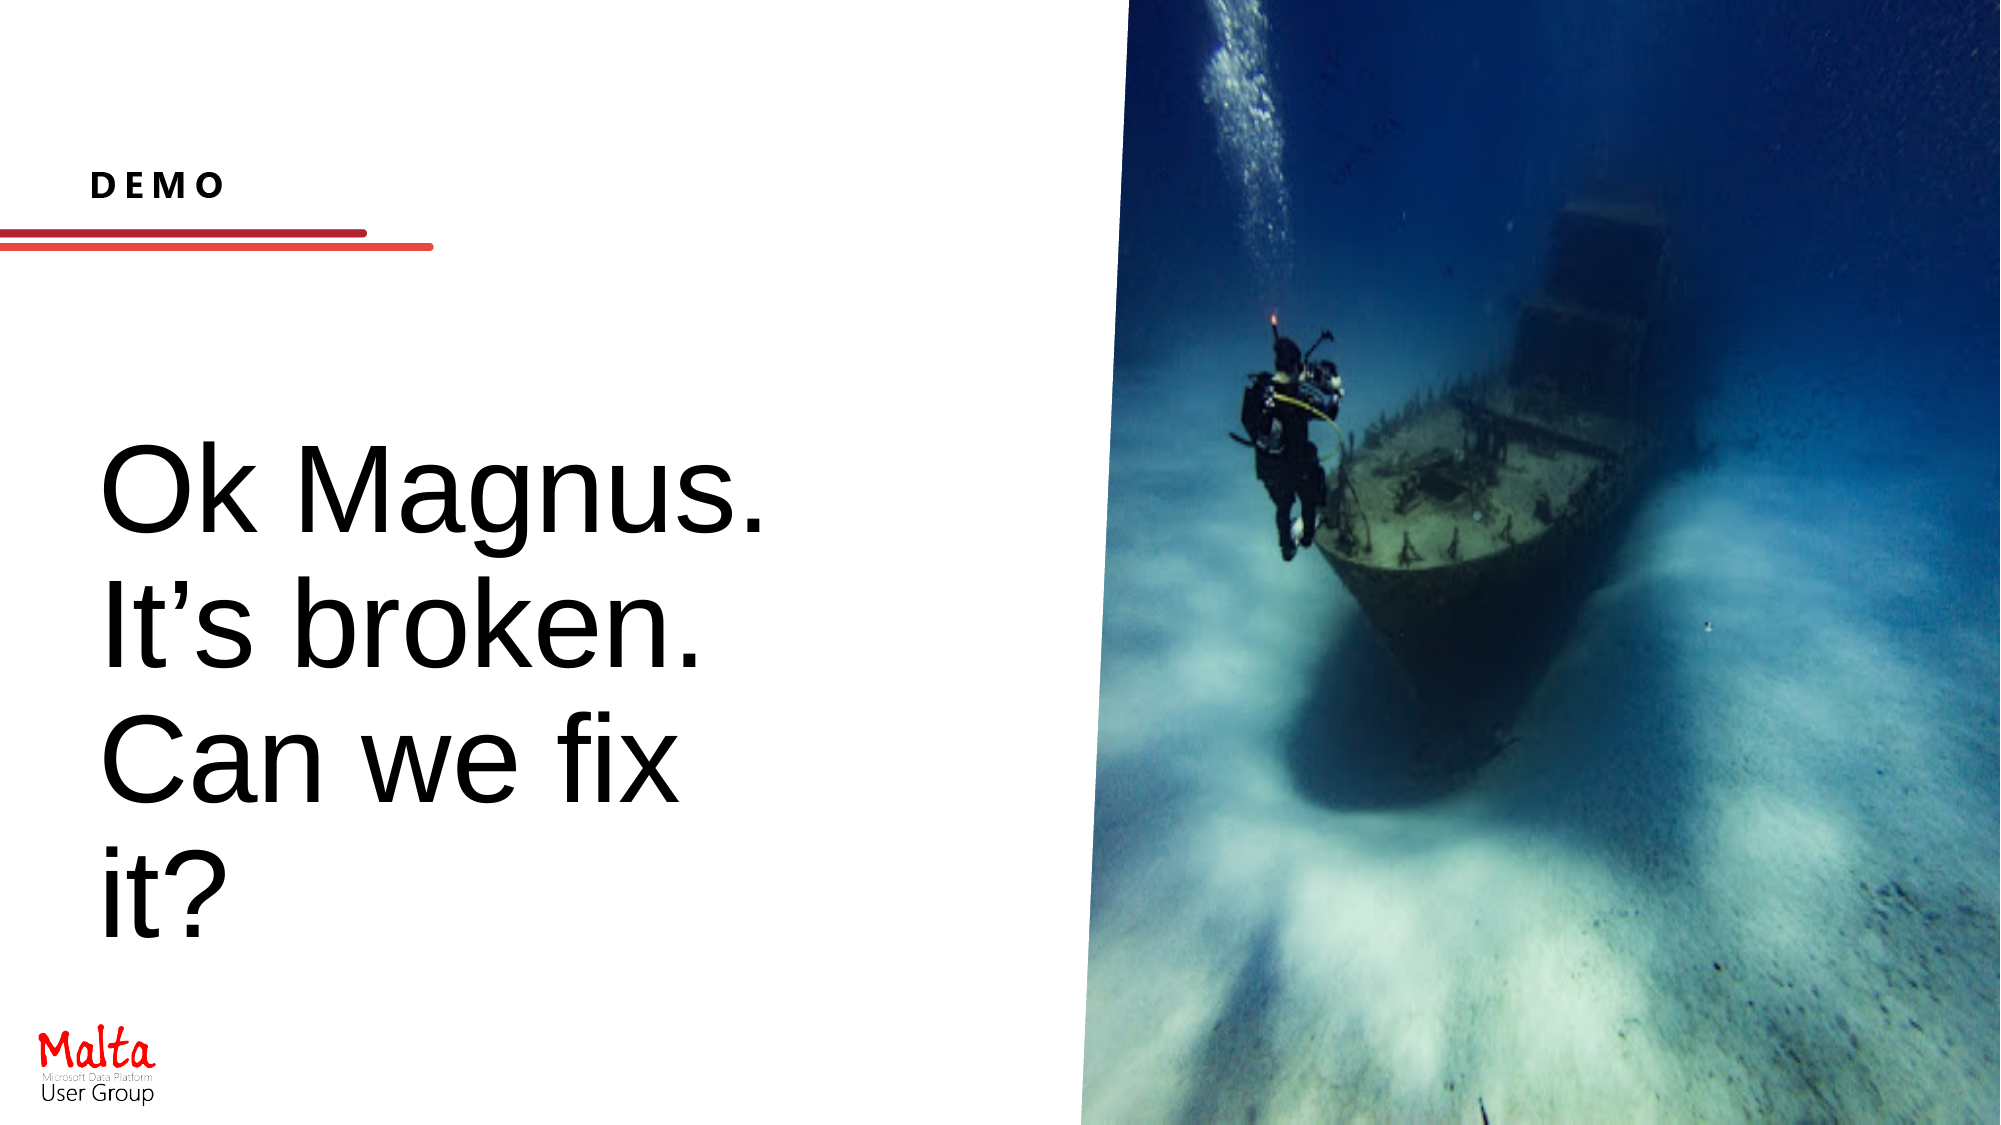

# Ok Magnus. It’s broken. Can we fix it?